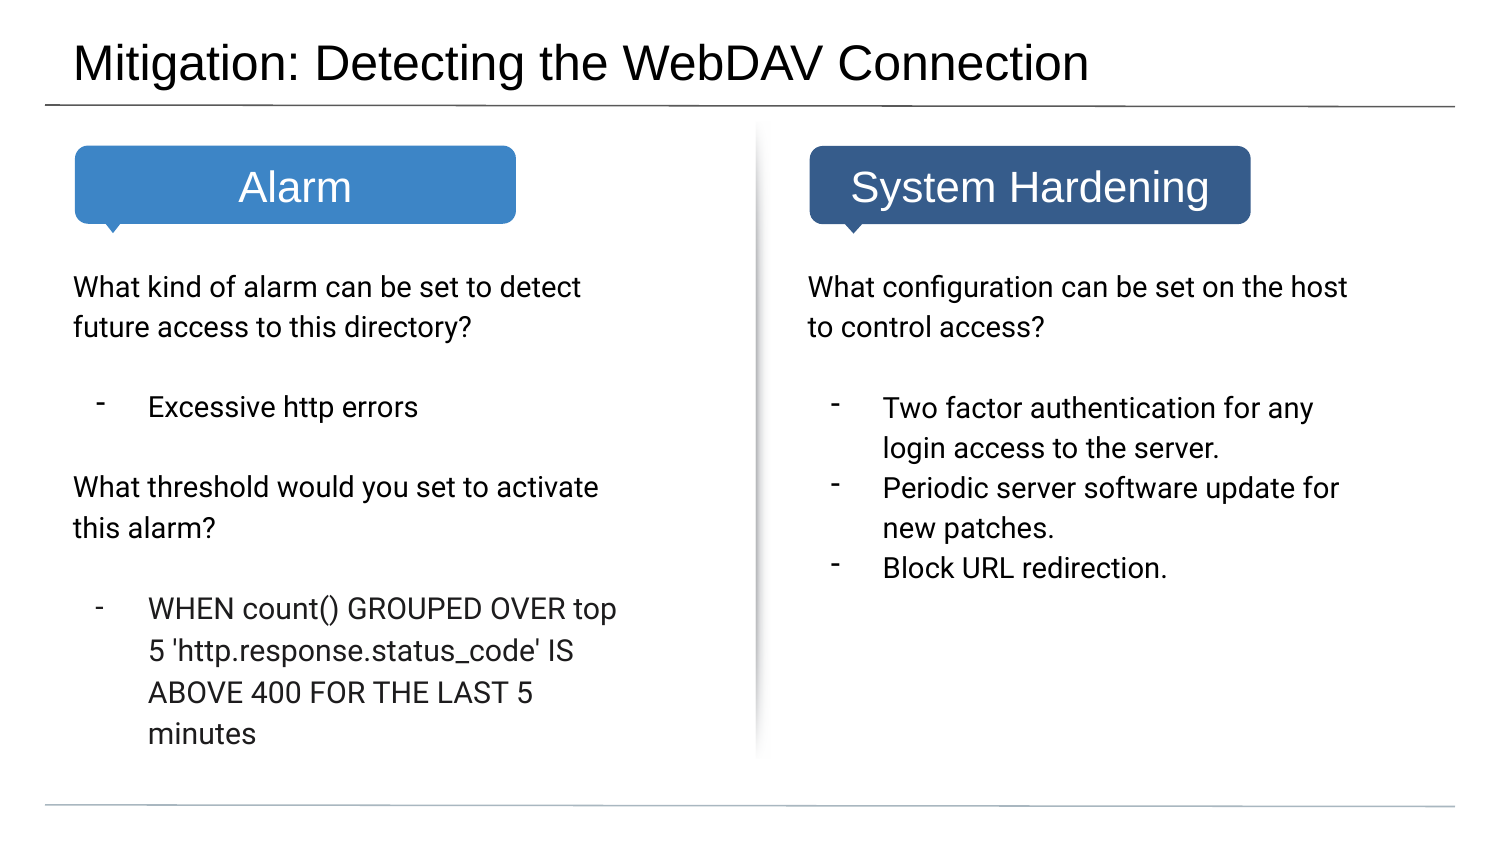

# Mitigation: Detecting the WebDAV Connection
What kind of alarm can be set to detect future access to this directory?

Excessive http errors

What threshold would you set to activate this alarm?

WHEN count() GROUPED OVER top 5 'http.response.status_code' IS ABOVE 400 FOR THE LAST 5 minutes

What configuration can be set on the host to control access?

Two factor authentication for any login access to the server.
Periodic server software update for new patches.
Block URL redirection.